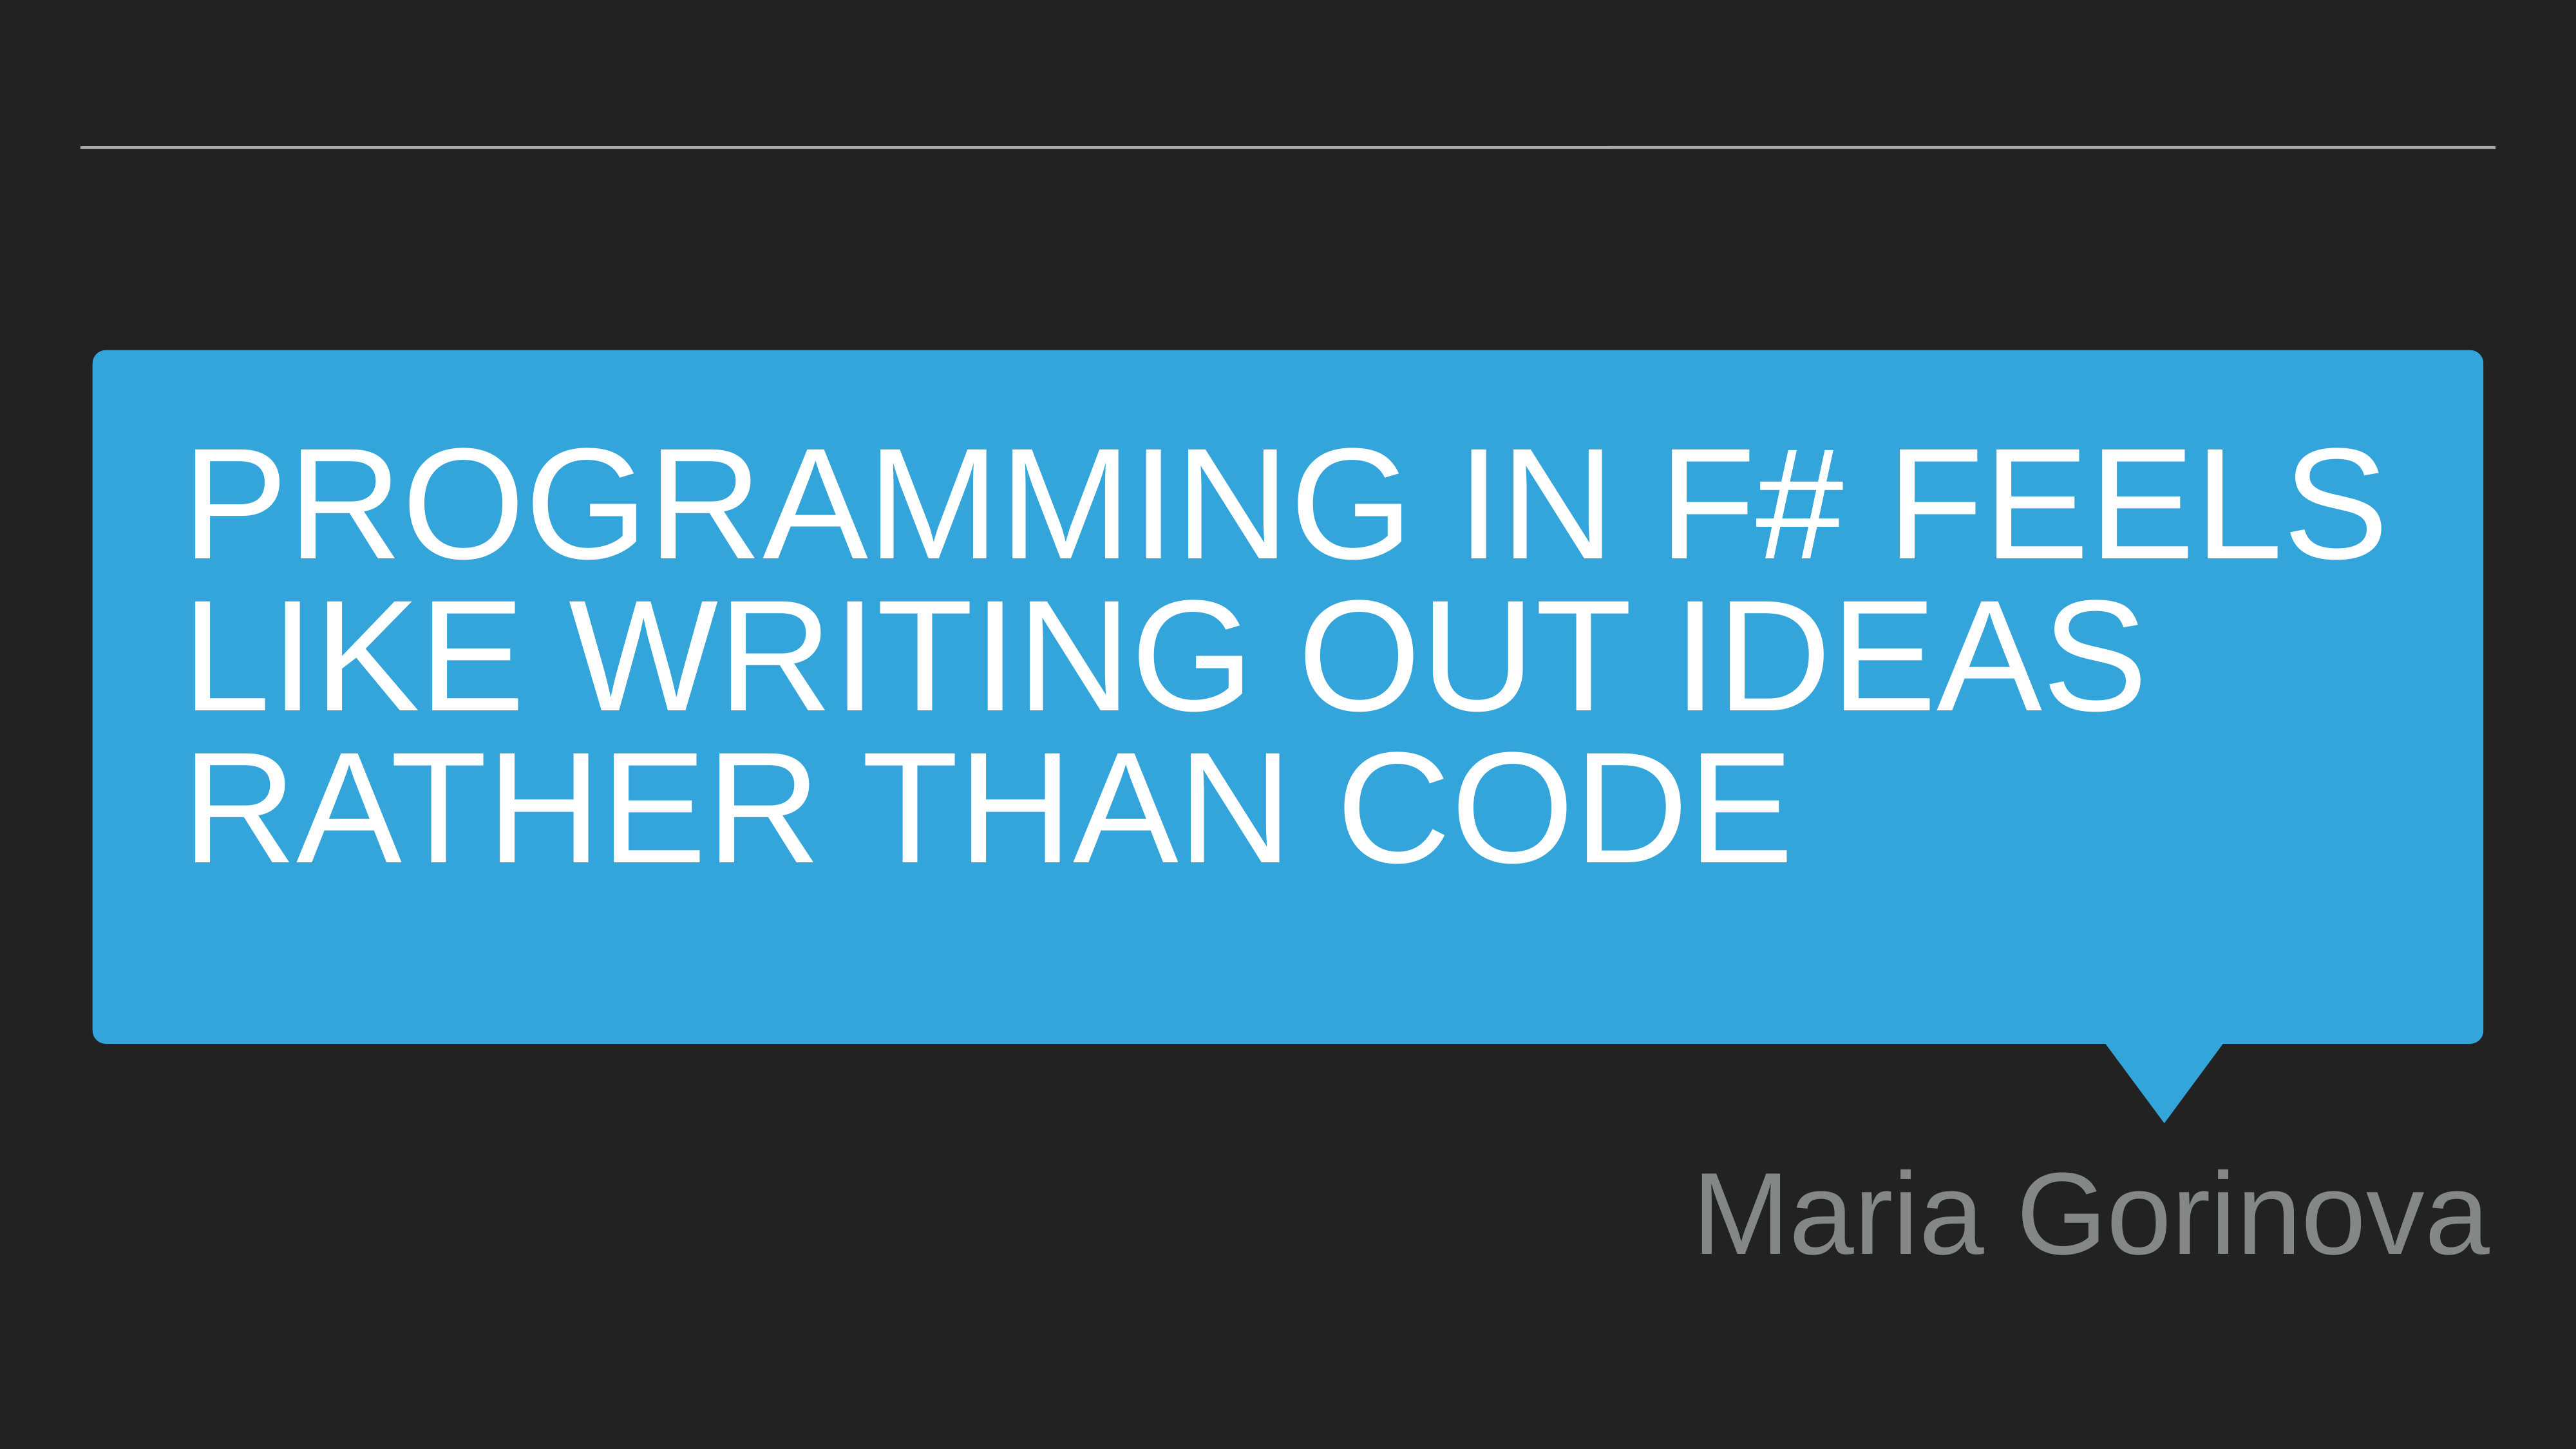

Programming in F# feels like writing out ideas rather than code
Maria Gorinova